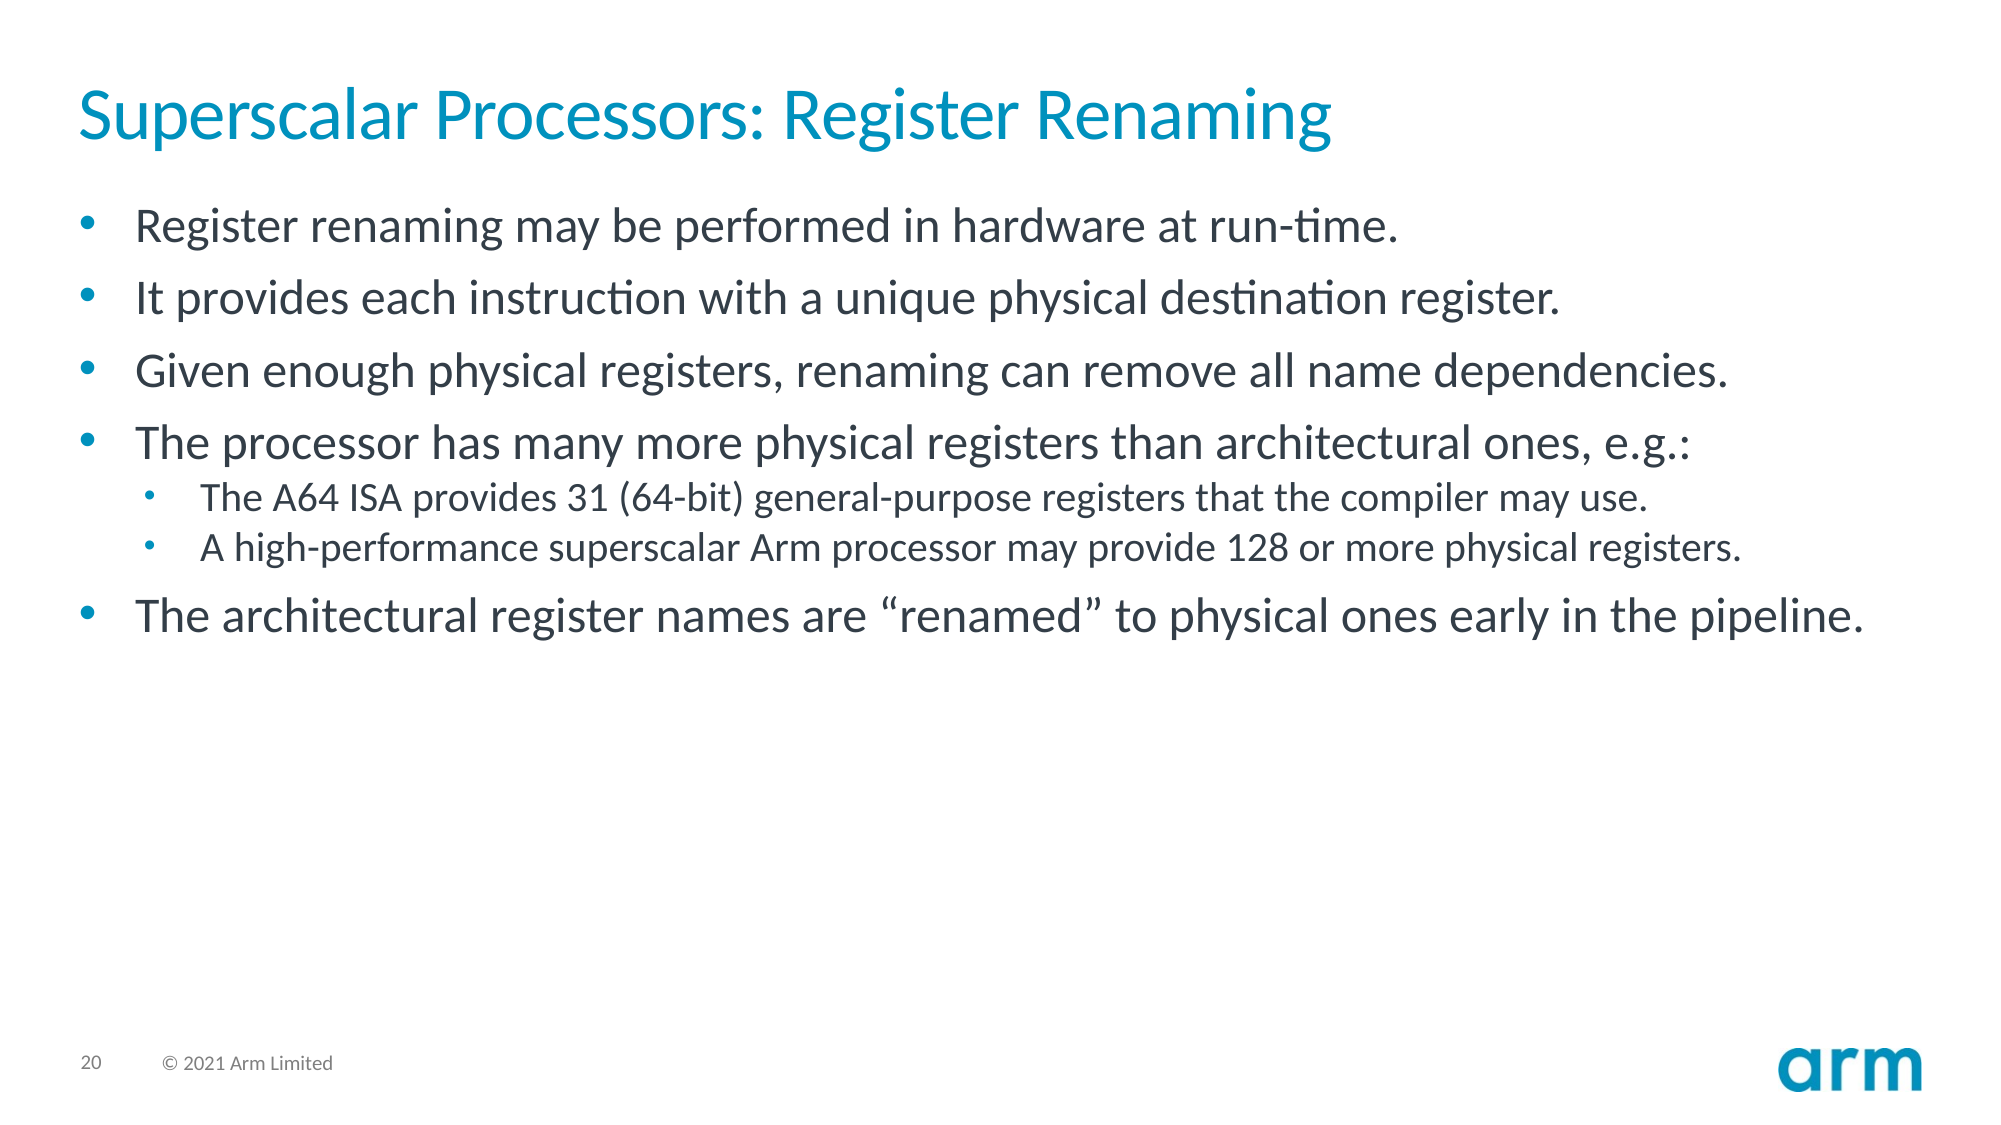

# Superscalar Processors: Register Renaming
Register renaming may be performed in hardware at run-time.
It provides each instruction with a unique physical destination register.
Given enough physical registers, renaming can remove all name dependencies.
The processor has many more physical registers than architectural ones, e.g.:
The A64 ISA provides 31 (64-bit) general-purpose registers that the compiler may use.
A high-performance superscalar Arm processor may provide 128 or more physical registers.
The architectural register names are “renamed” to physical ones early in the pipeline.